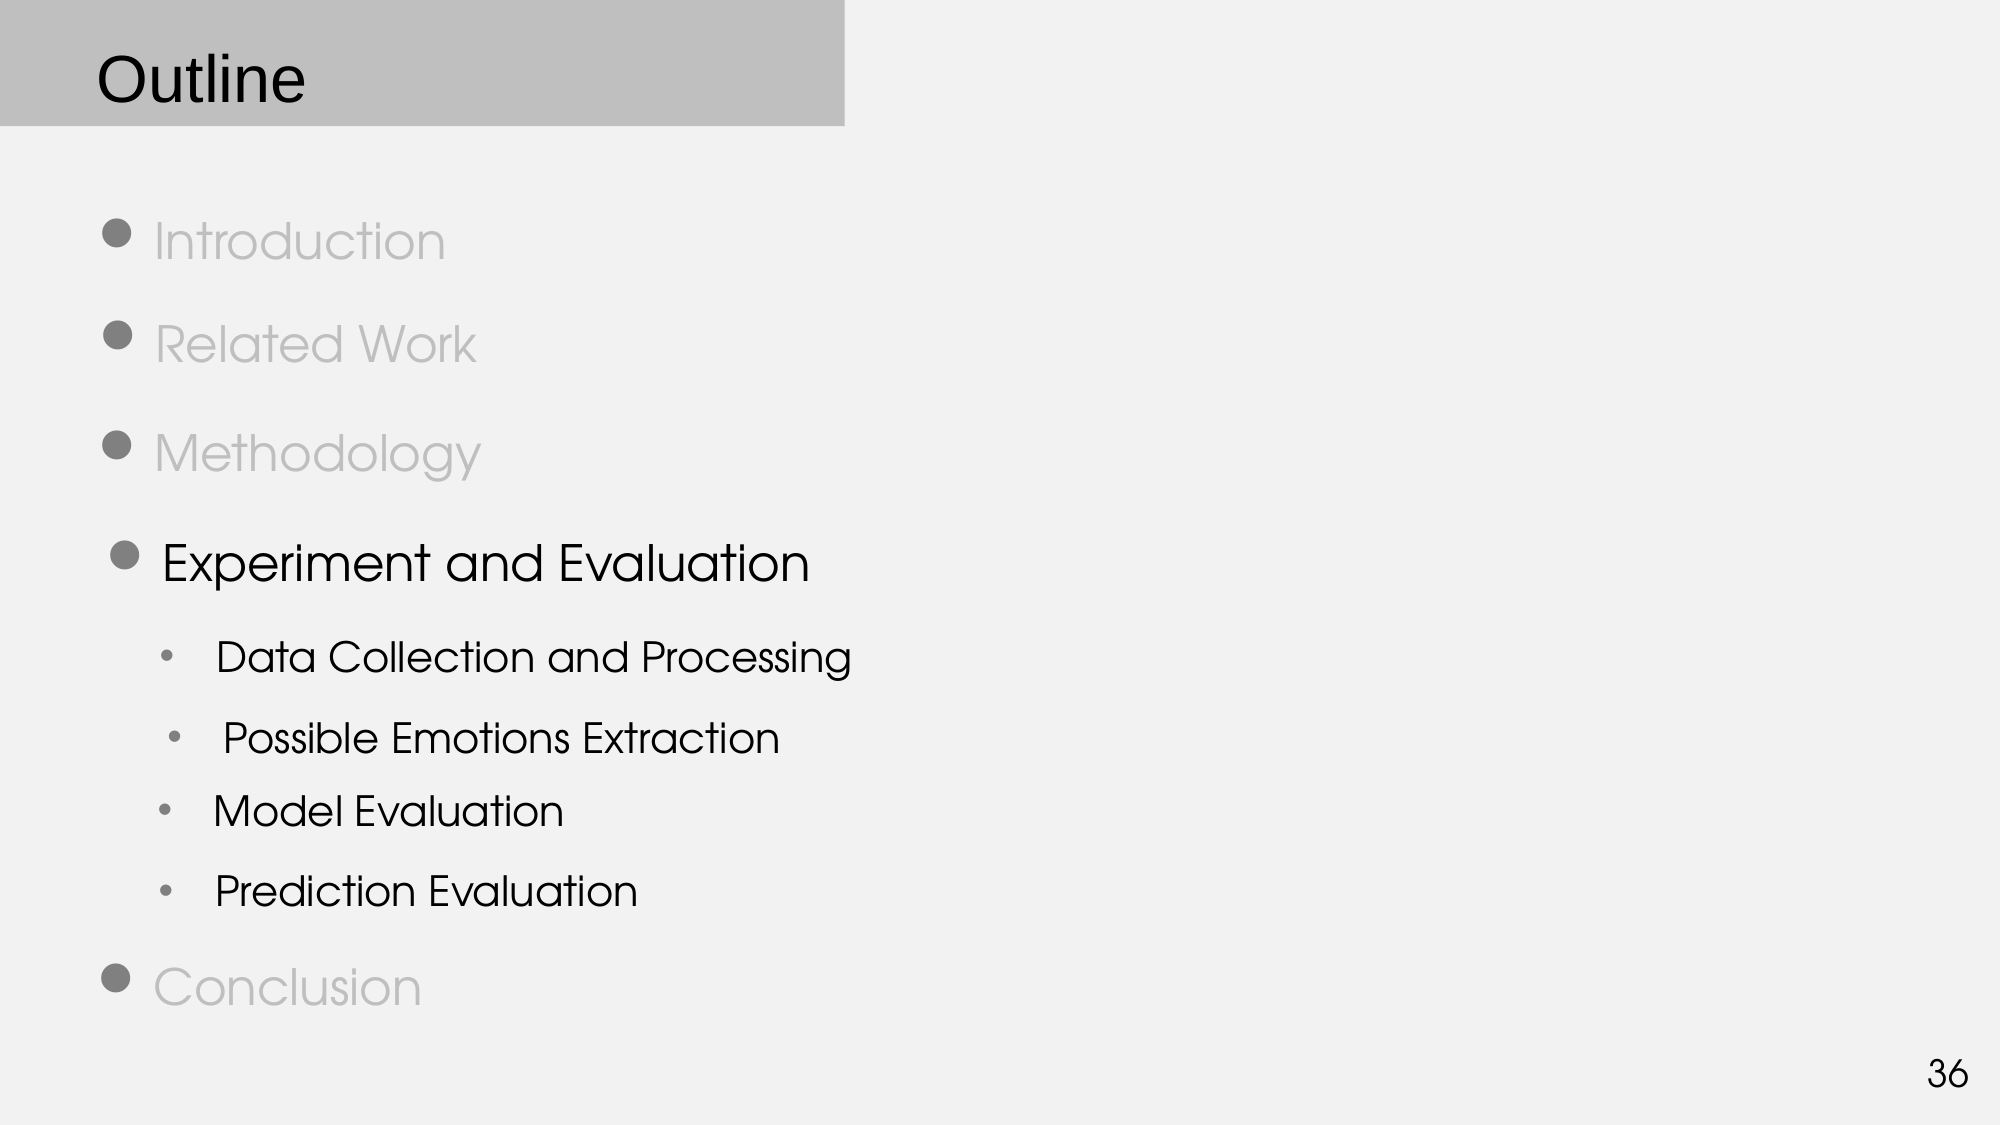

Outline
Introduction
Related Work
Methodology
Experiment and Evaluation
Data Collection and Processing
Possible Emotions Extraction
Model Evaluation
Prediction Evaluation
Conclusion
36